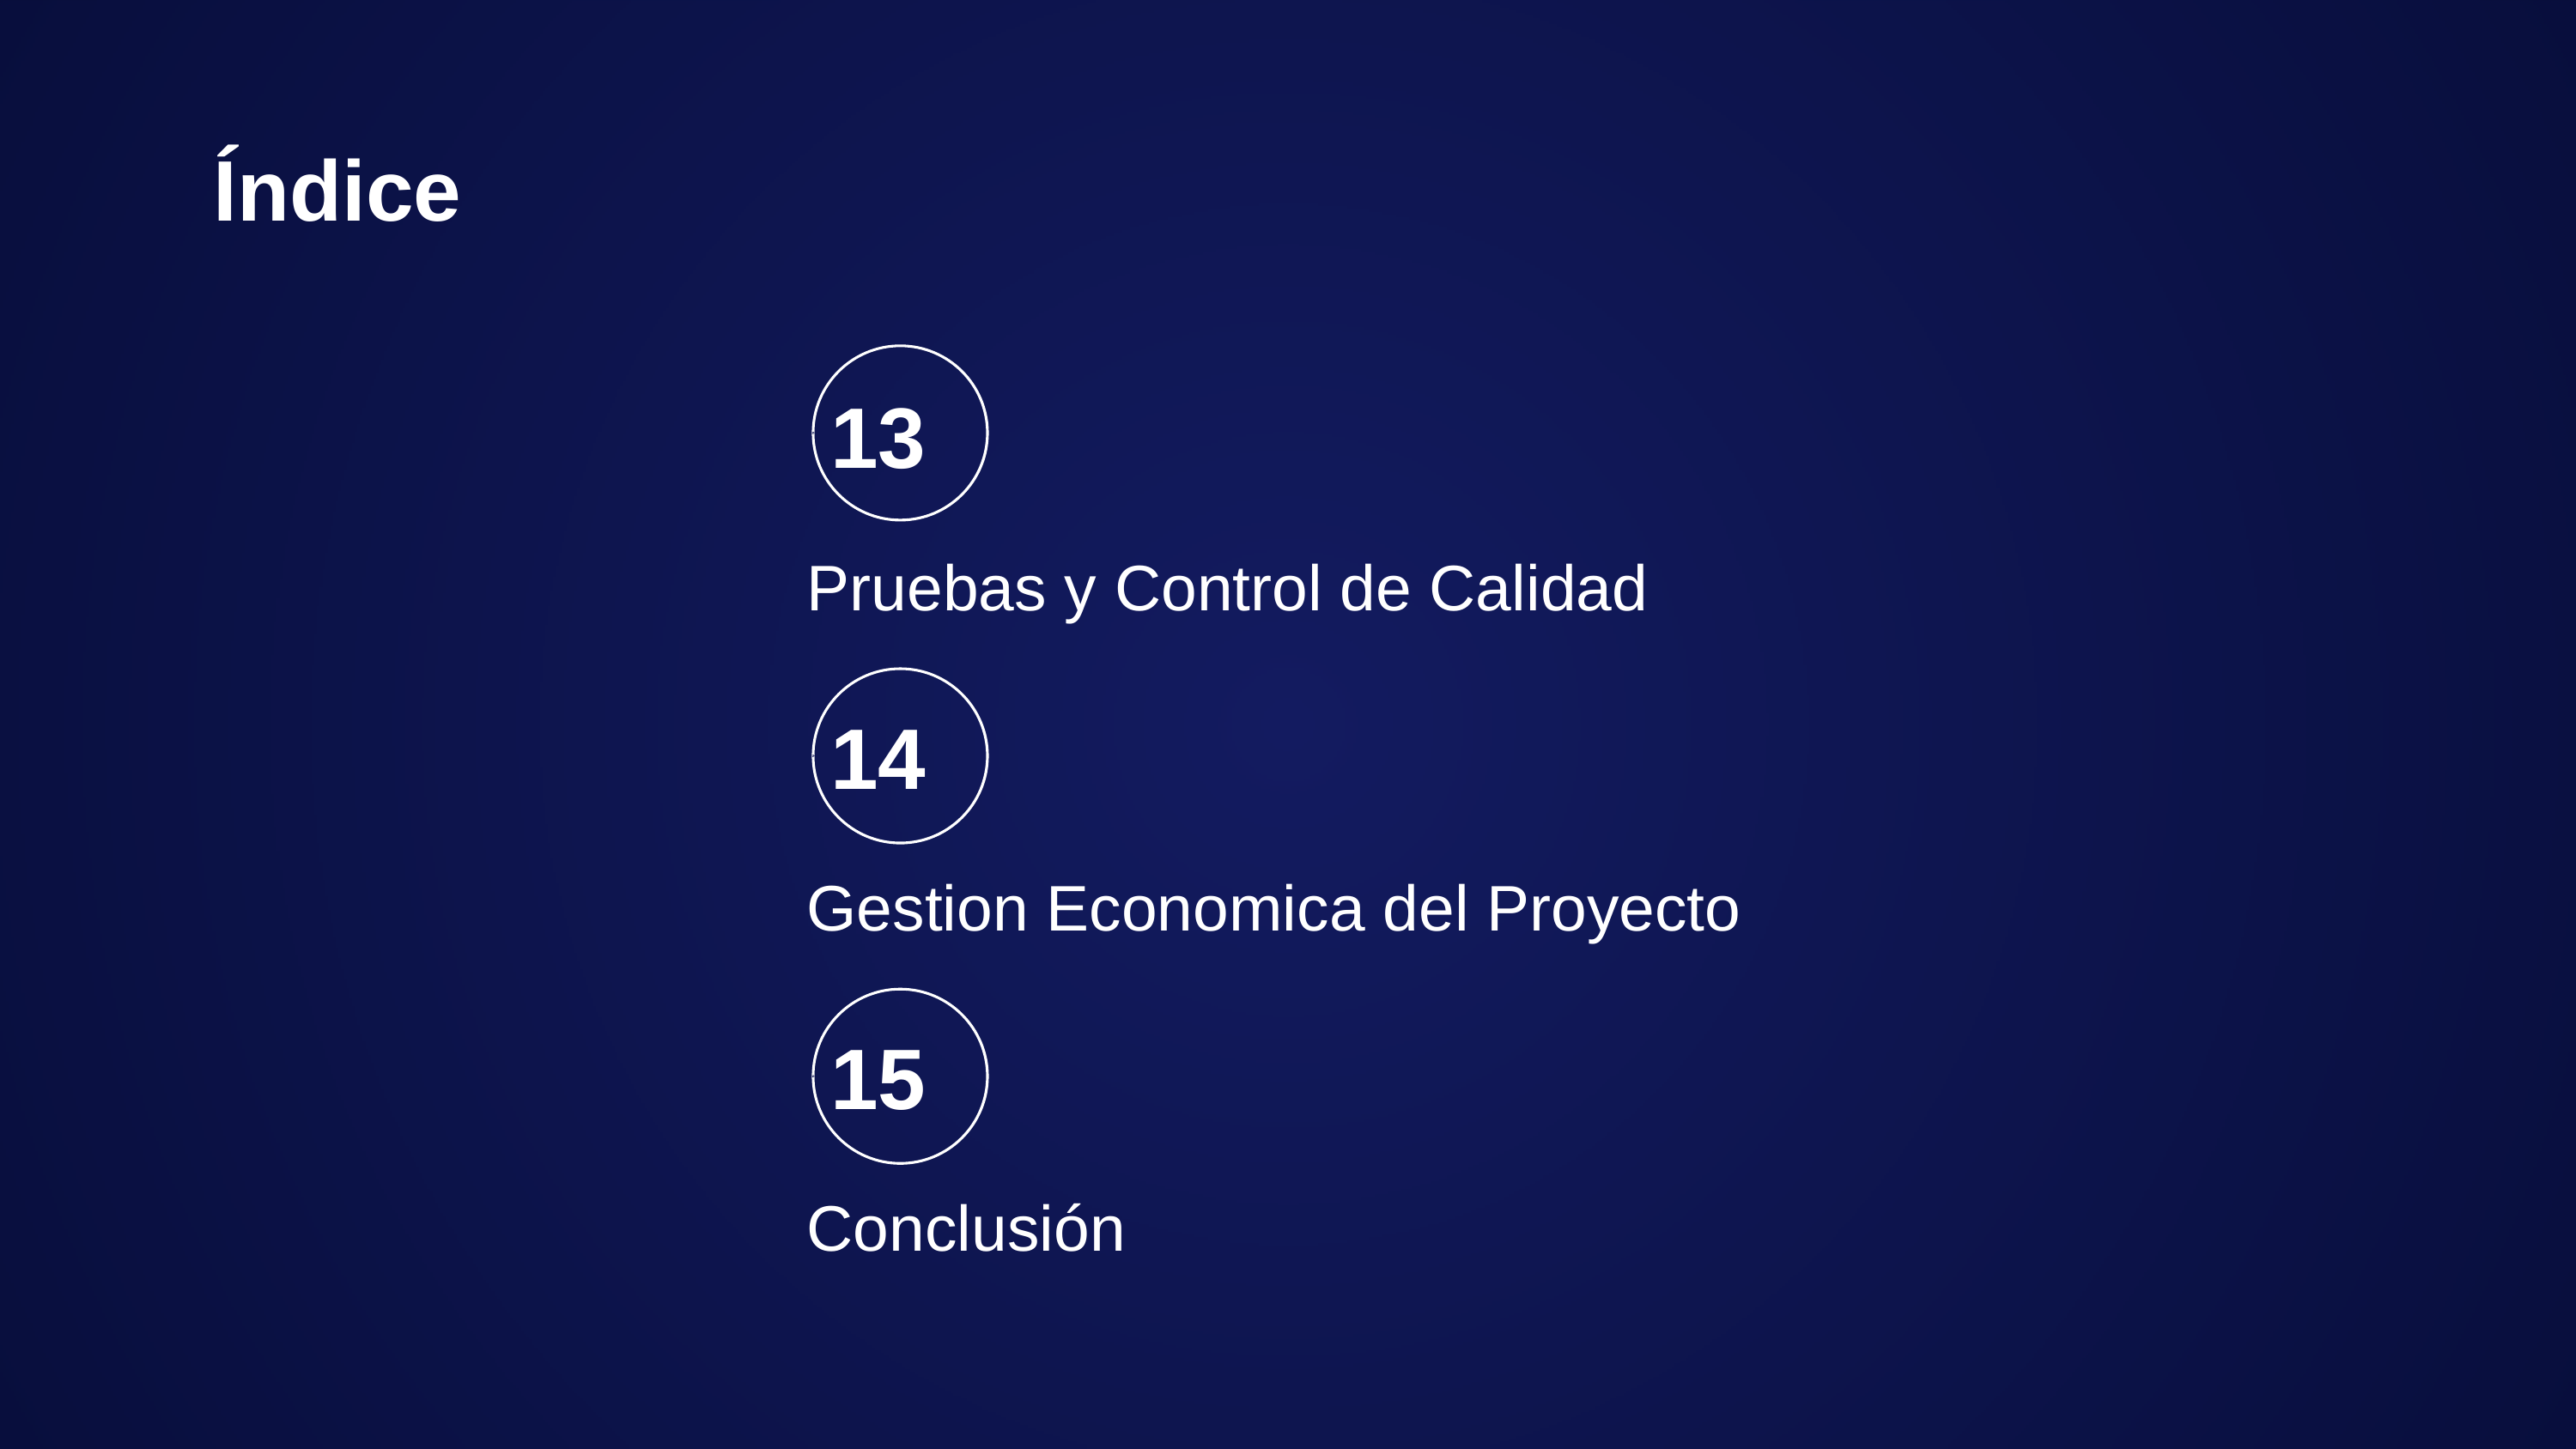

Índice

13
Pruebas y Control de Calidad

14
Gestion Economica del Proyecto

15
Conclusión